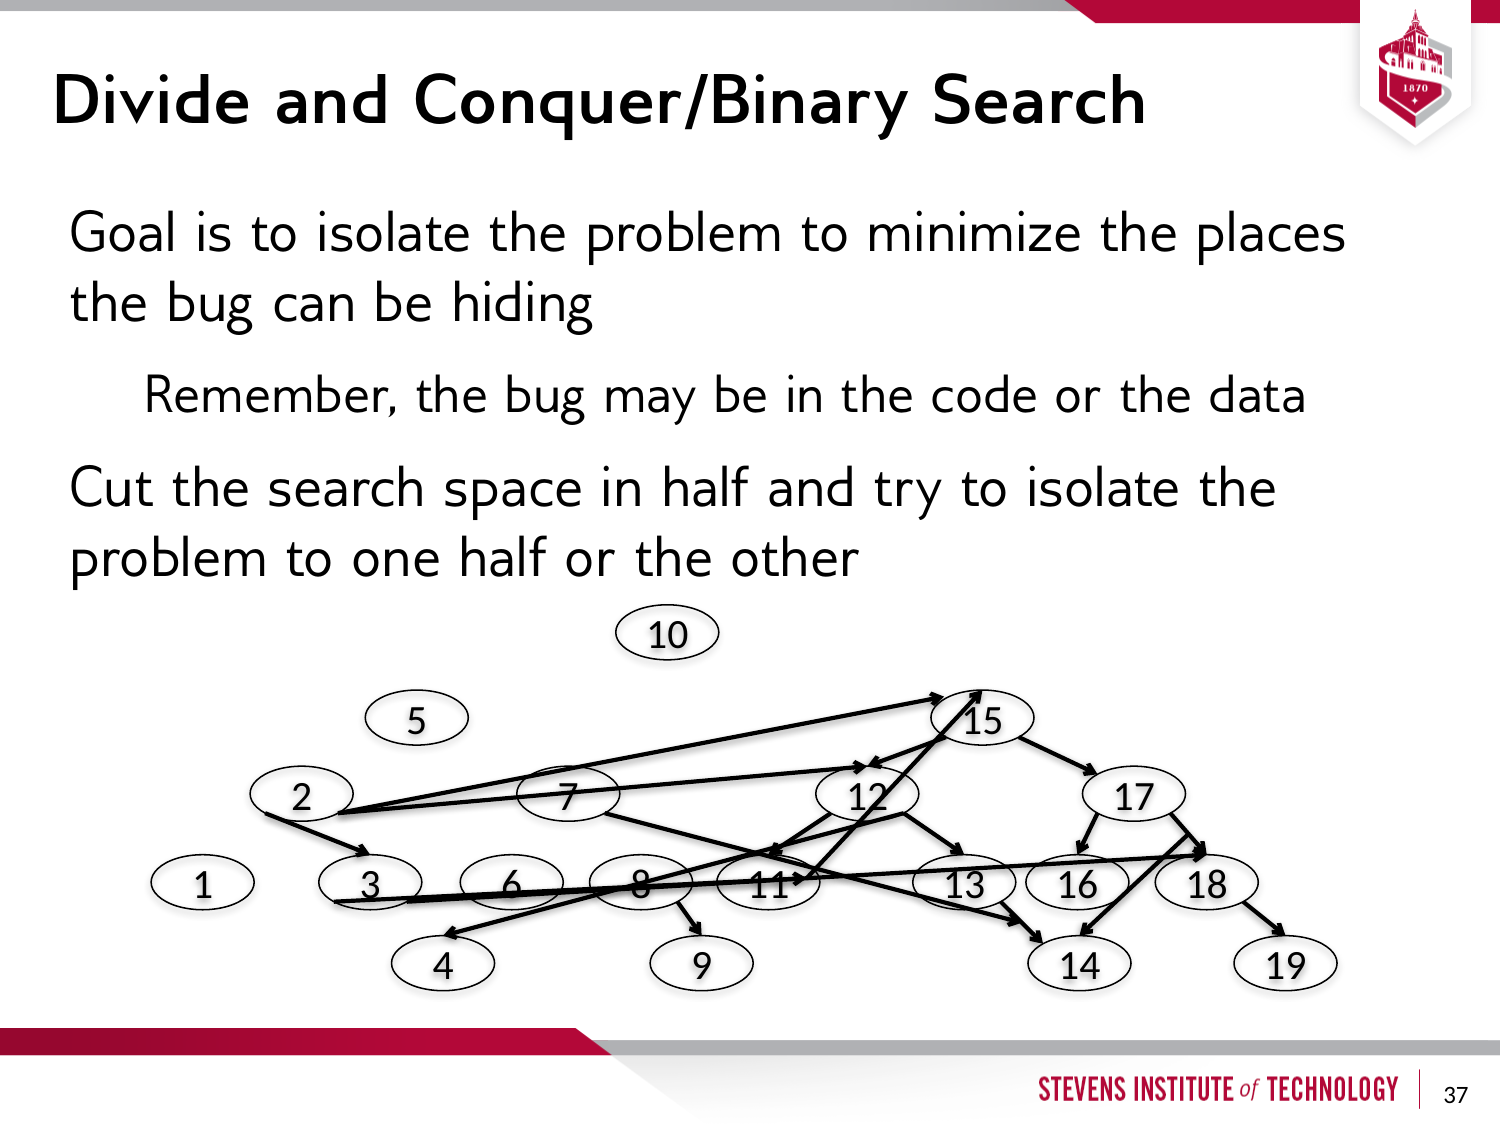

# Divide and Conquer/Binary Search
Goal is to isolate the problem to minimize the places the bug can be hiding
Remember, the bug may be in the code or the data
Cut the search space in half and try to isolate the problem to one half or the other

10
5
15

2
7
12
17
1
3
6
8
11
13
16
18
4
9
14
19
37